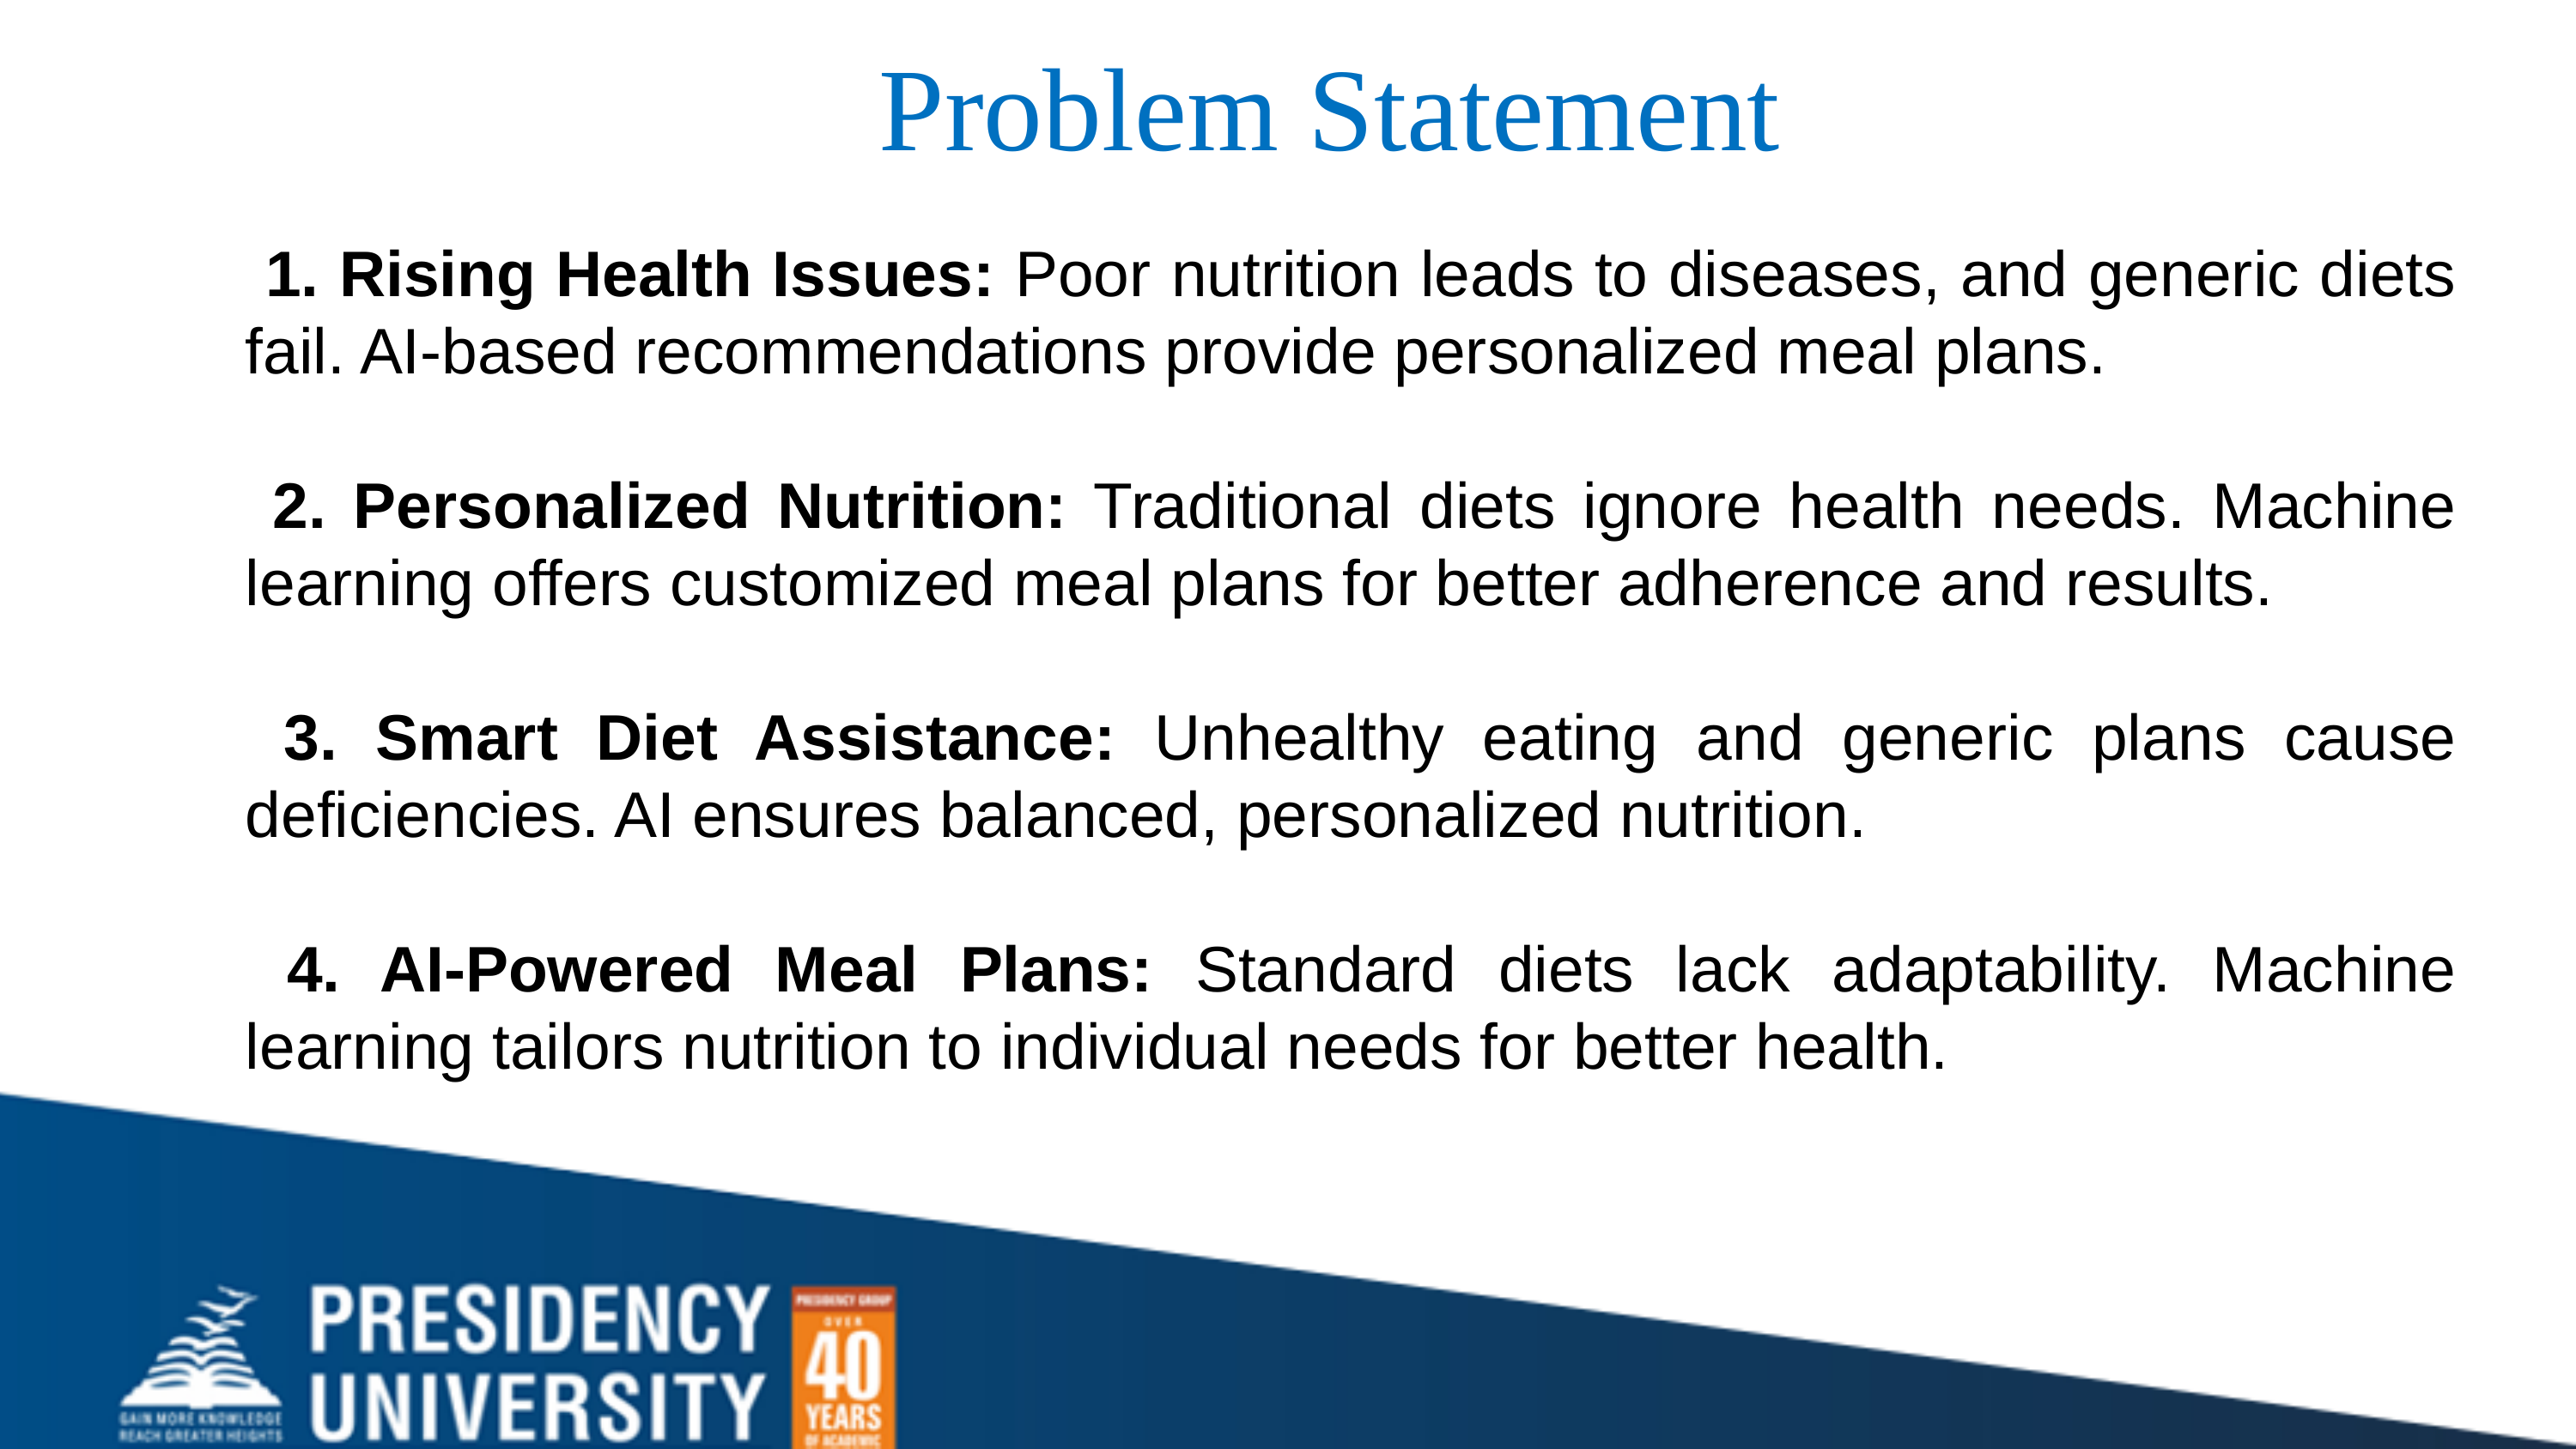

Problem Statement

 1. Rising Health Issues: Poor nutrition leads to diseases, and generic diets fail. AI-based recommendations provide personalized meal plans.

 2. Personalized Nutrition: Traditional diets ignore health needs. Machine learning offers customized meal plans for better adherence and results.

 3. Smart Diet Assistance: Unhealthy eating and generic plans cause deficiencies. AI ensures balanced, personalized nutrition.

 4. AI-Powered Meal Plans: Standard diets lack adaptability. Machine learning tailors nutrition to individual needs for better health.